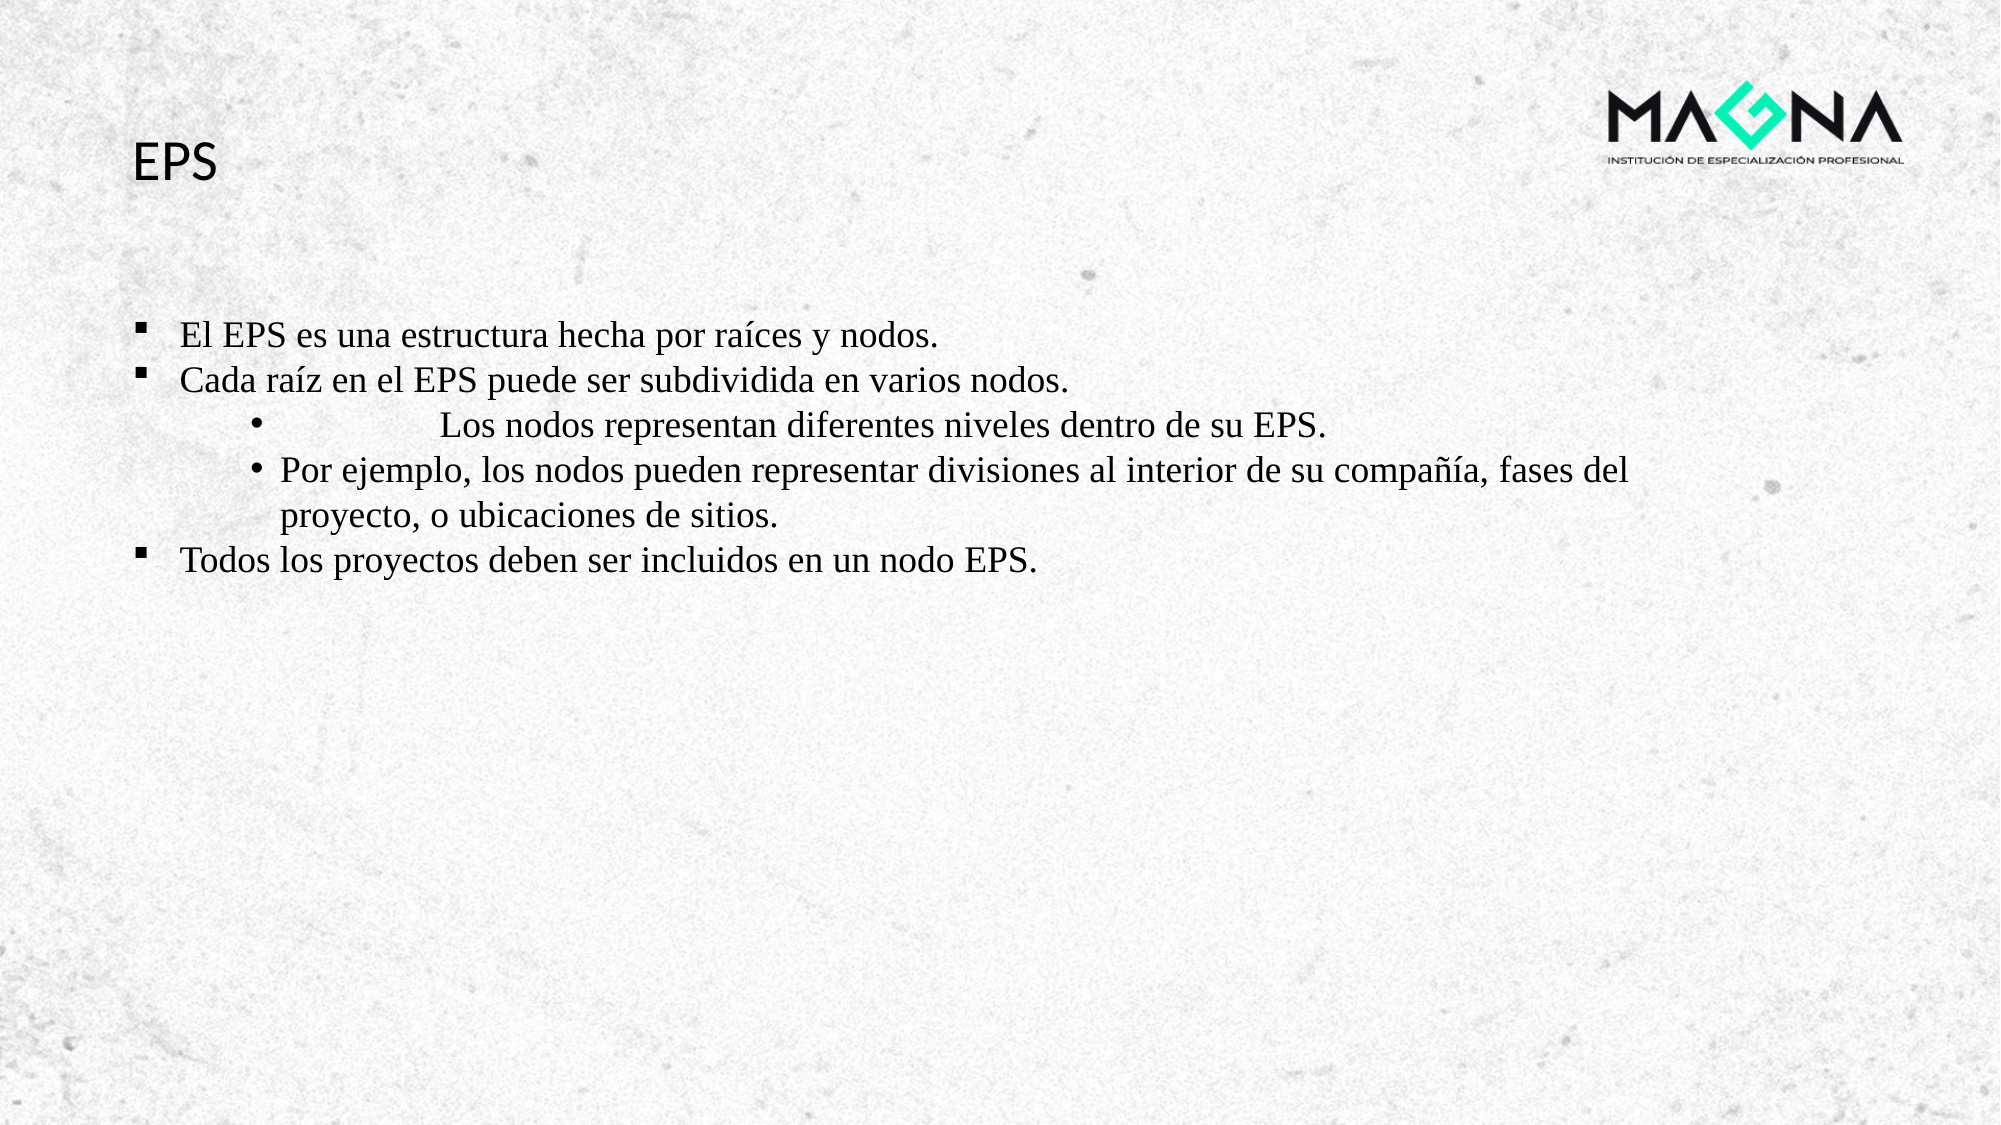

EPS

El EPS es una estructura hecha por raíces y nodos.
Cada raíz en el EPS puede ser subdividida en varios nodos.
	 Los nodos representan diferentes niveles dentro de su EPS.
Por ejemplo, los nodos pueden representar divisiones al interior de su compañía, fases del proyecto, o ubicaciones de sitios.
Todos los proyectos deben ser incluidos en un nodo EPS.